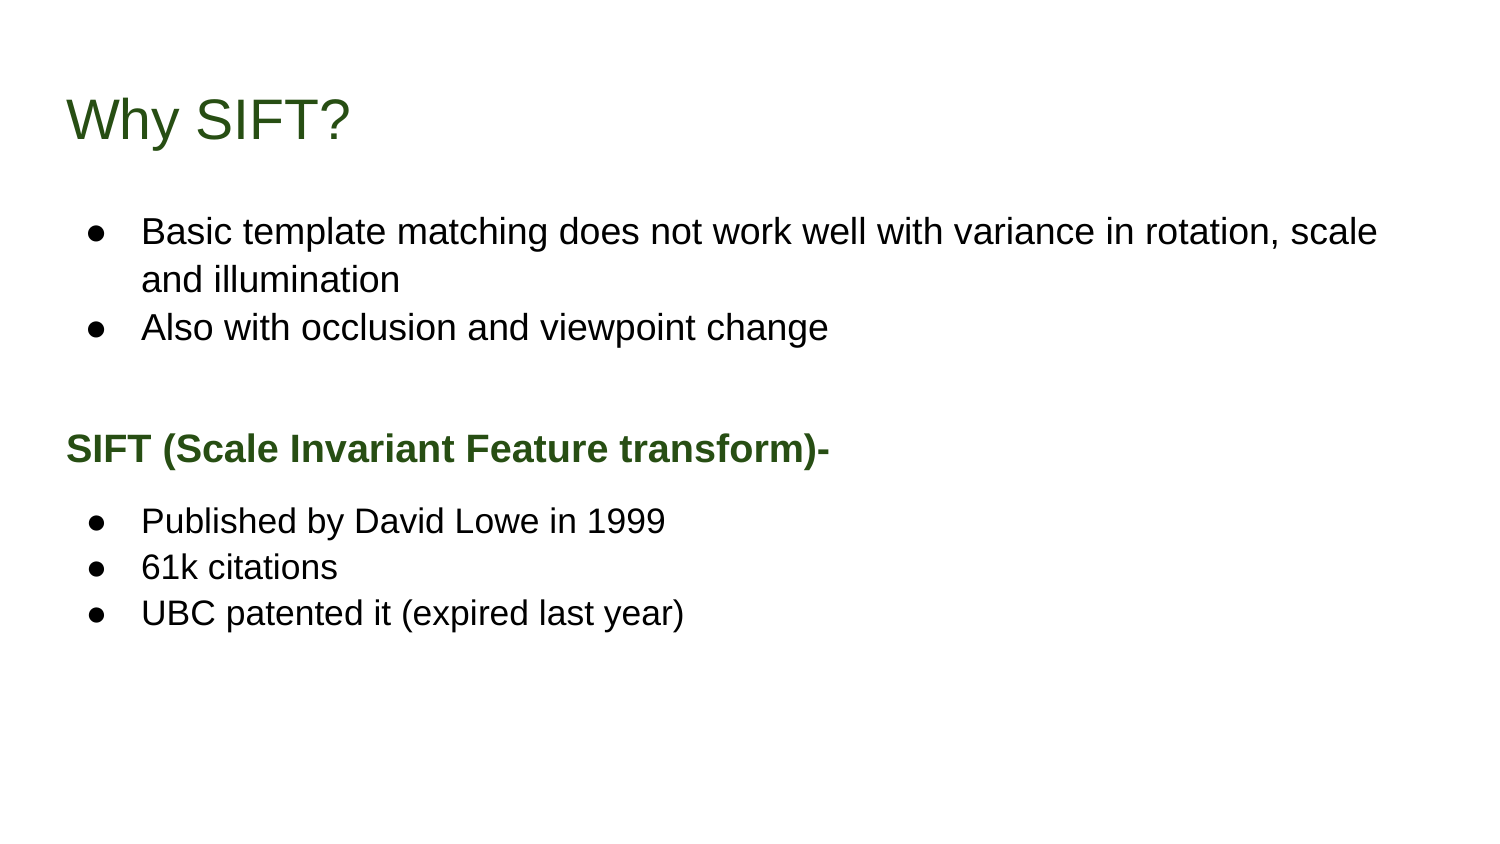

# Why SIFT?
Basic template matching does not work well with variance in rotation, scale and illumination
Also with occlusion and viewpoint change

SIFT (Scale Invariant Feature transform)-
Published by David Lowe in 1999
61k citations
UBC patented it (expired last year)